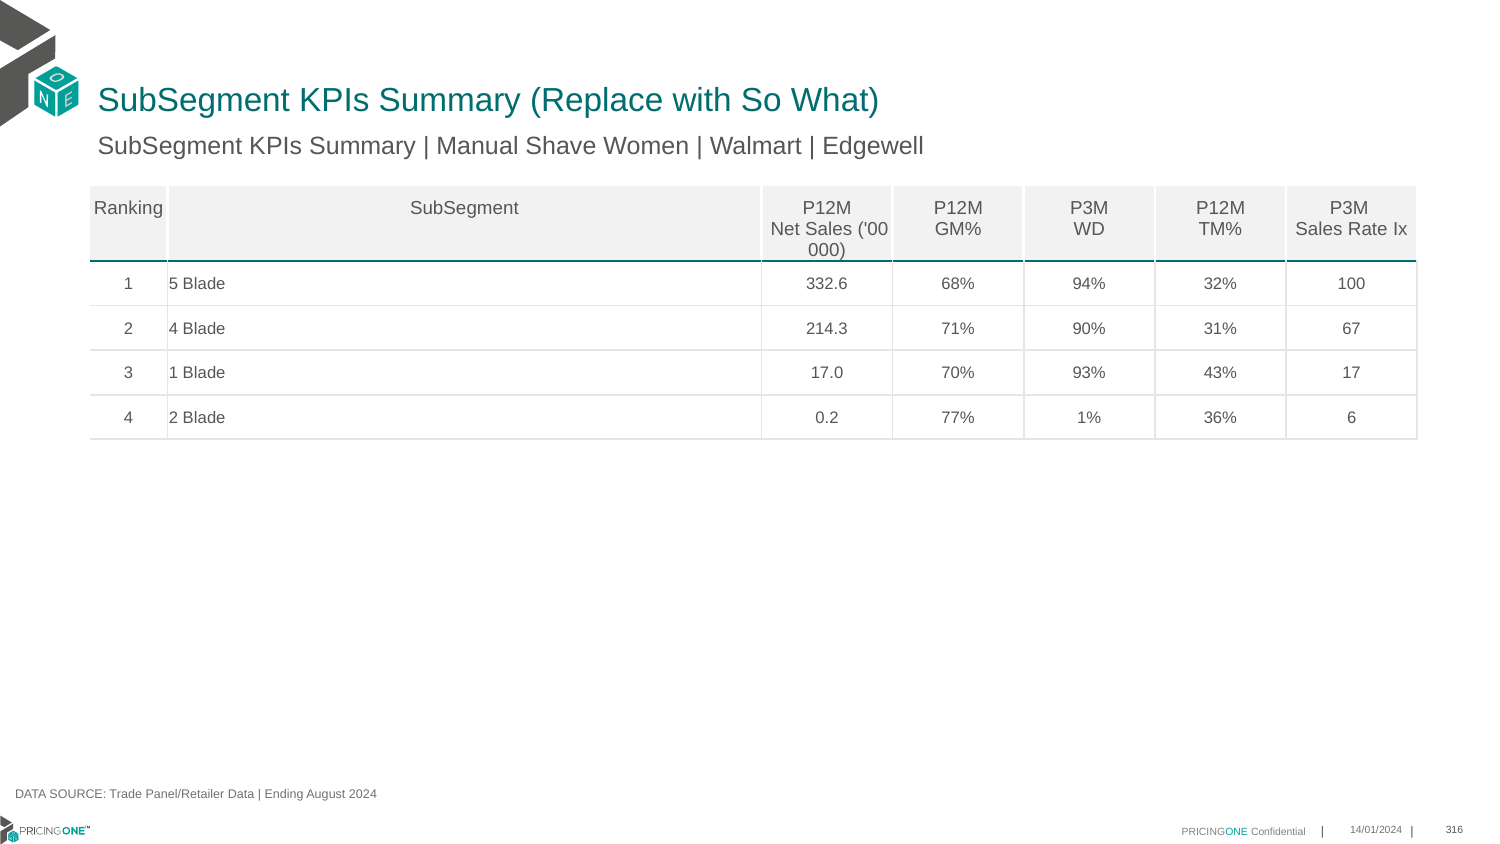

# SubSegment KPIs Summary (Replace with So What)
SubSegment KPIs Summary | Manual Shave Women | Walmart | Edgewell
| Ranking | SubSegment | P12M Net Sales ('00 000) | P12M GM% | P3M WD | P12M TM% | P3M Sales Rate Ix |
| --- | --- | --- | --- | --- | --- | --- |
| 1 | 5 Blade | 332.6 | 68% | 94% | 32% | 100 |
| 2 | 4 Blade | 214.3 | 71% | 90% | 31% | 67 |
| 3 | 1 Blade | 17.0 | 70% | 93% | 43% | 17 |
| 4 | 2 Blade | 0.2 | 77% | 1% | 36% | 6 |
DATA SOURCE: Trade Panel/Retailer Data | Ending August 2024

14/01/2024
316